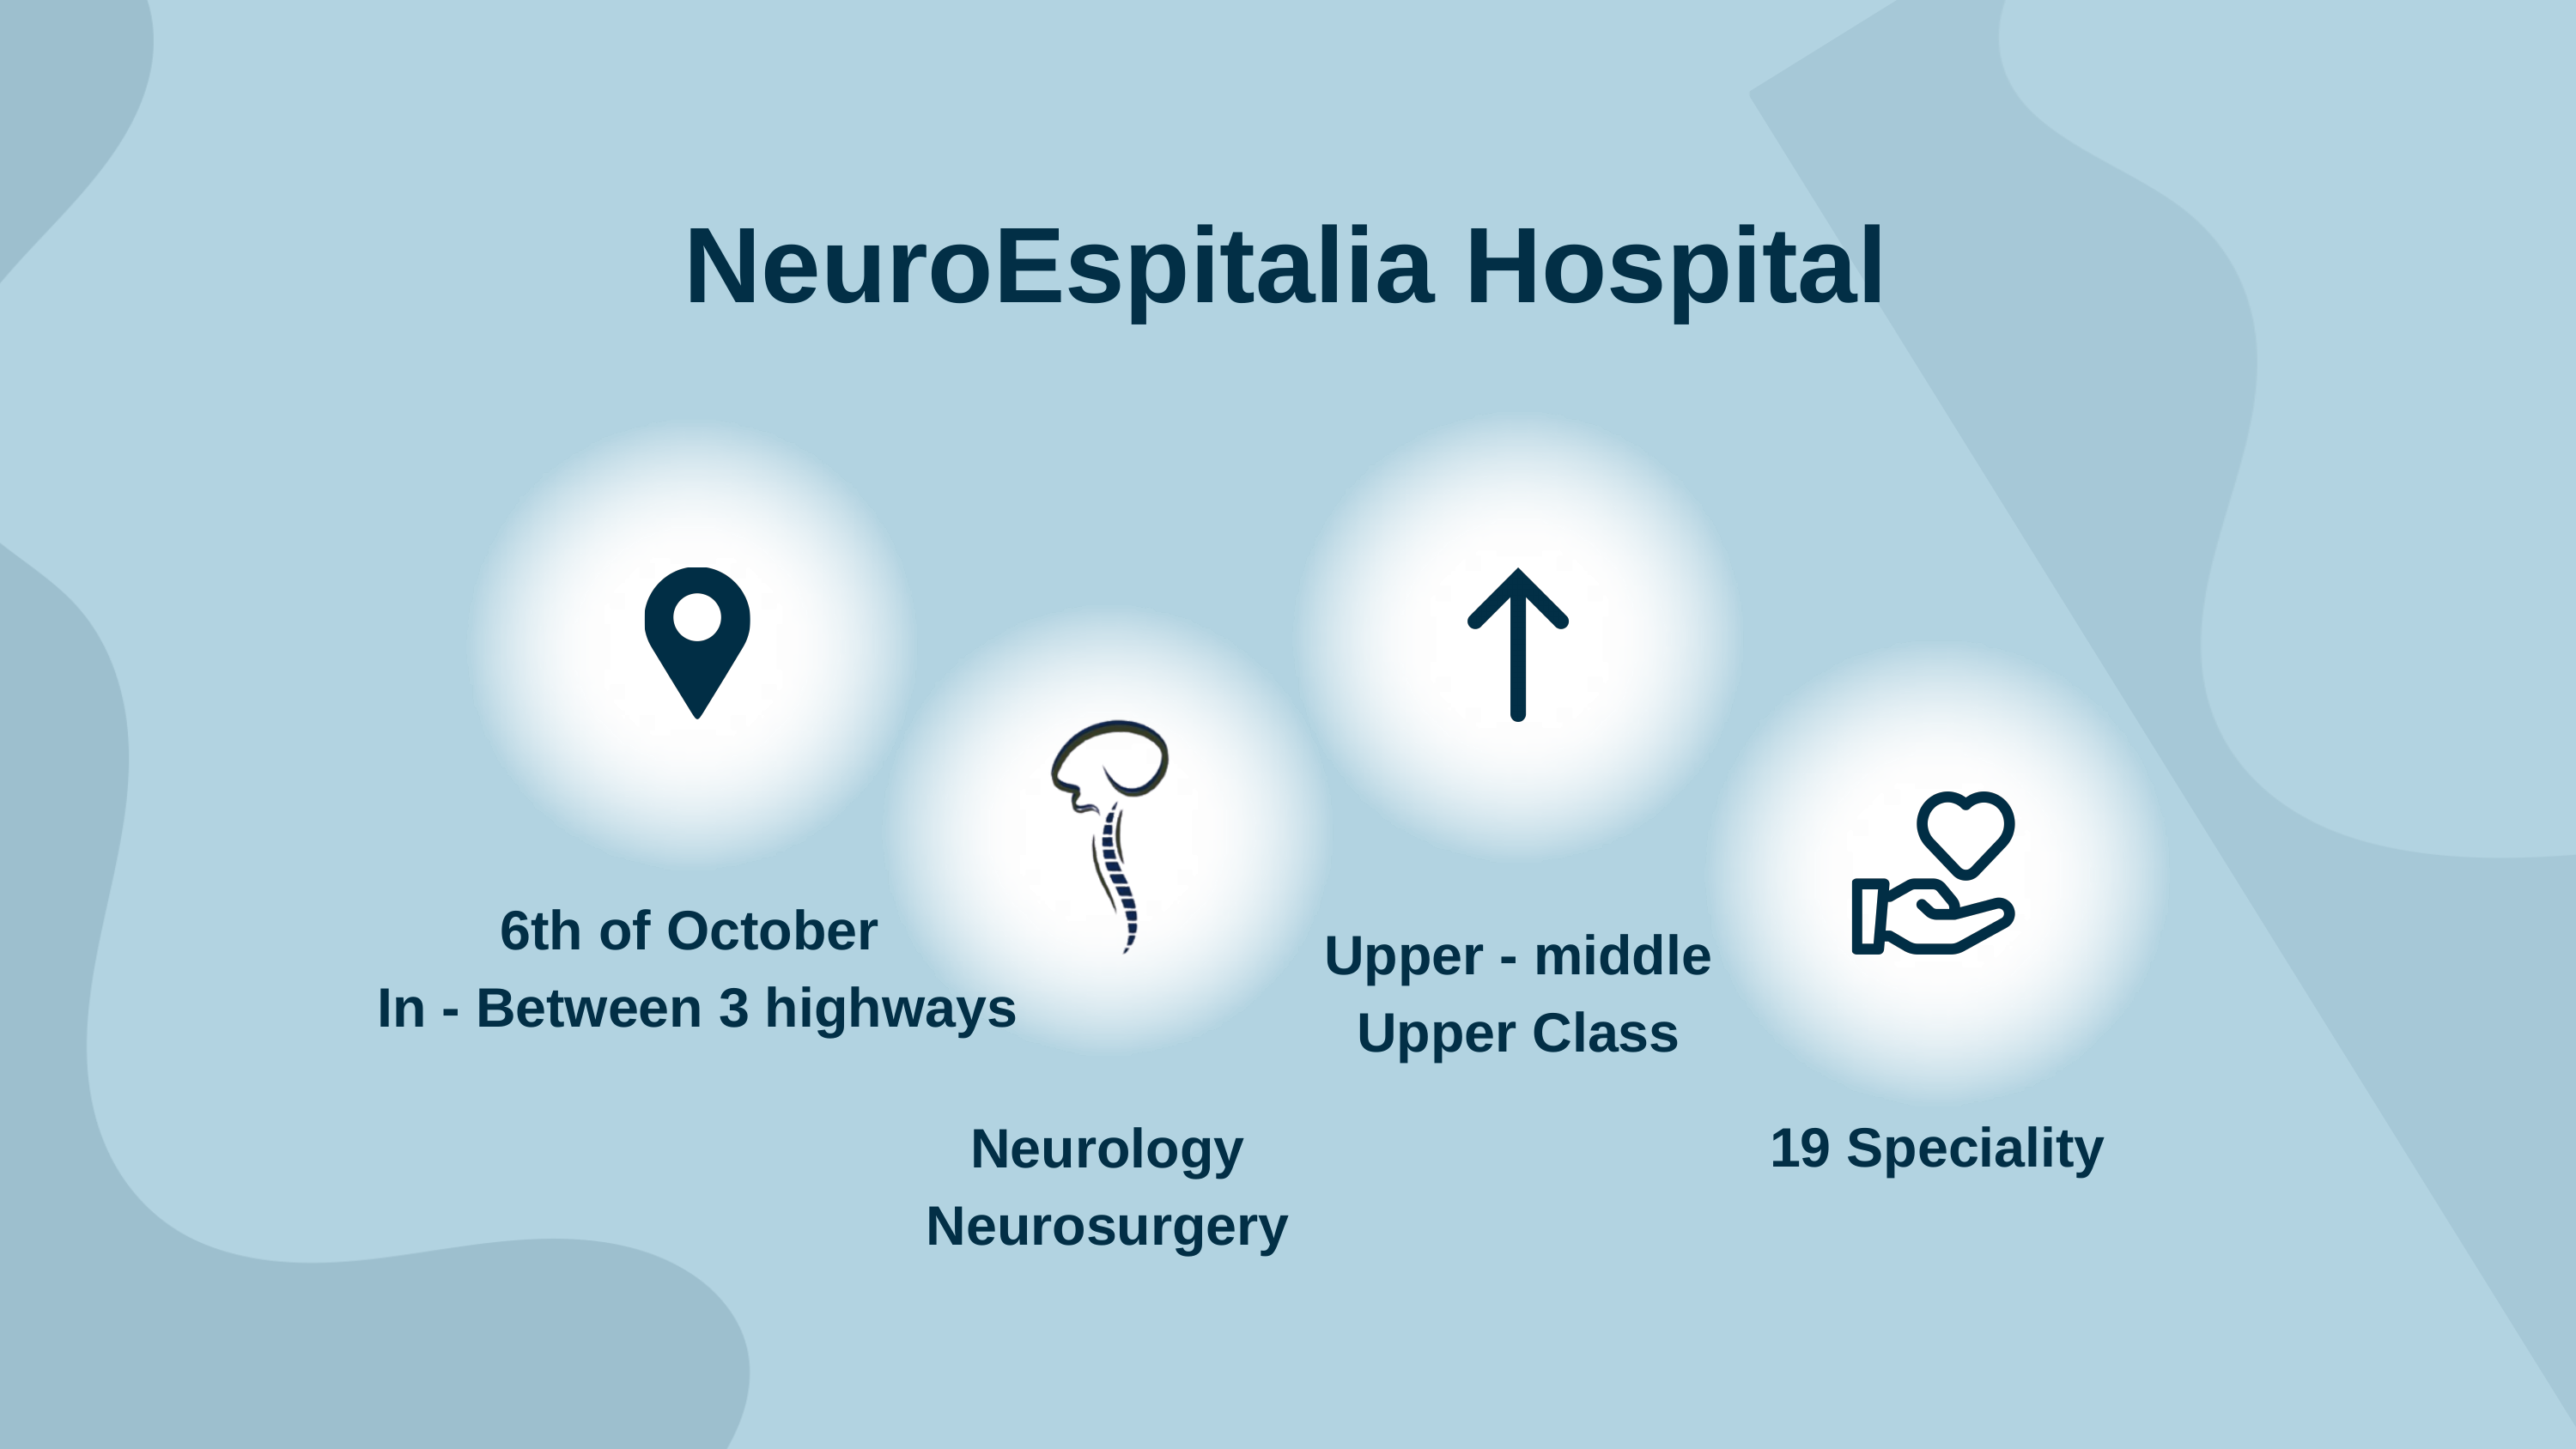

NeuroEspitalia Hospital

6th of October
In - Between 3 highways
Upper - middle
Upper Class
19 Speciality
Neurology Neurosurgery